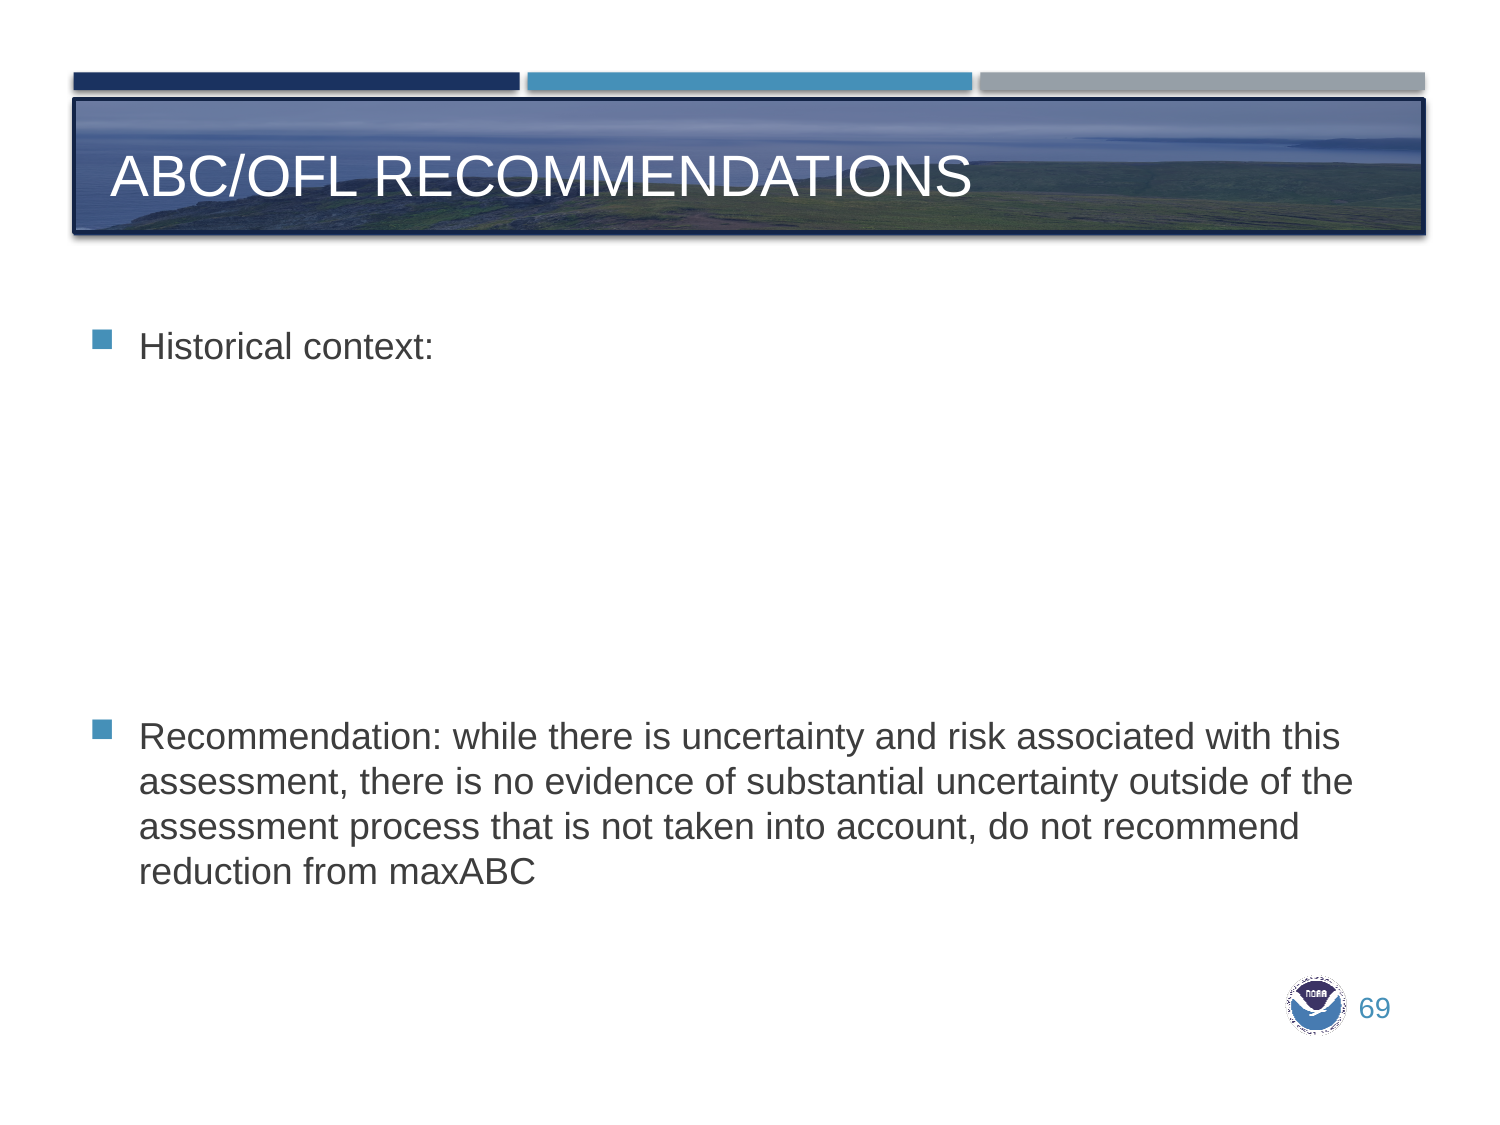

# ABC/OFL recommendations
Historical context:

Recommendation: while there is uncertainty and risk associated with this assessment, there is no evidence of substantial uncertainty outside of the assessment process that is not taken into account, do not recommend reduction from maxABC

69